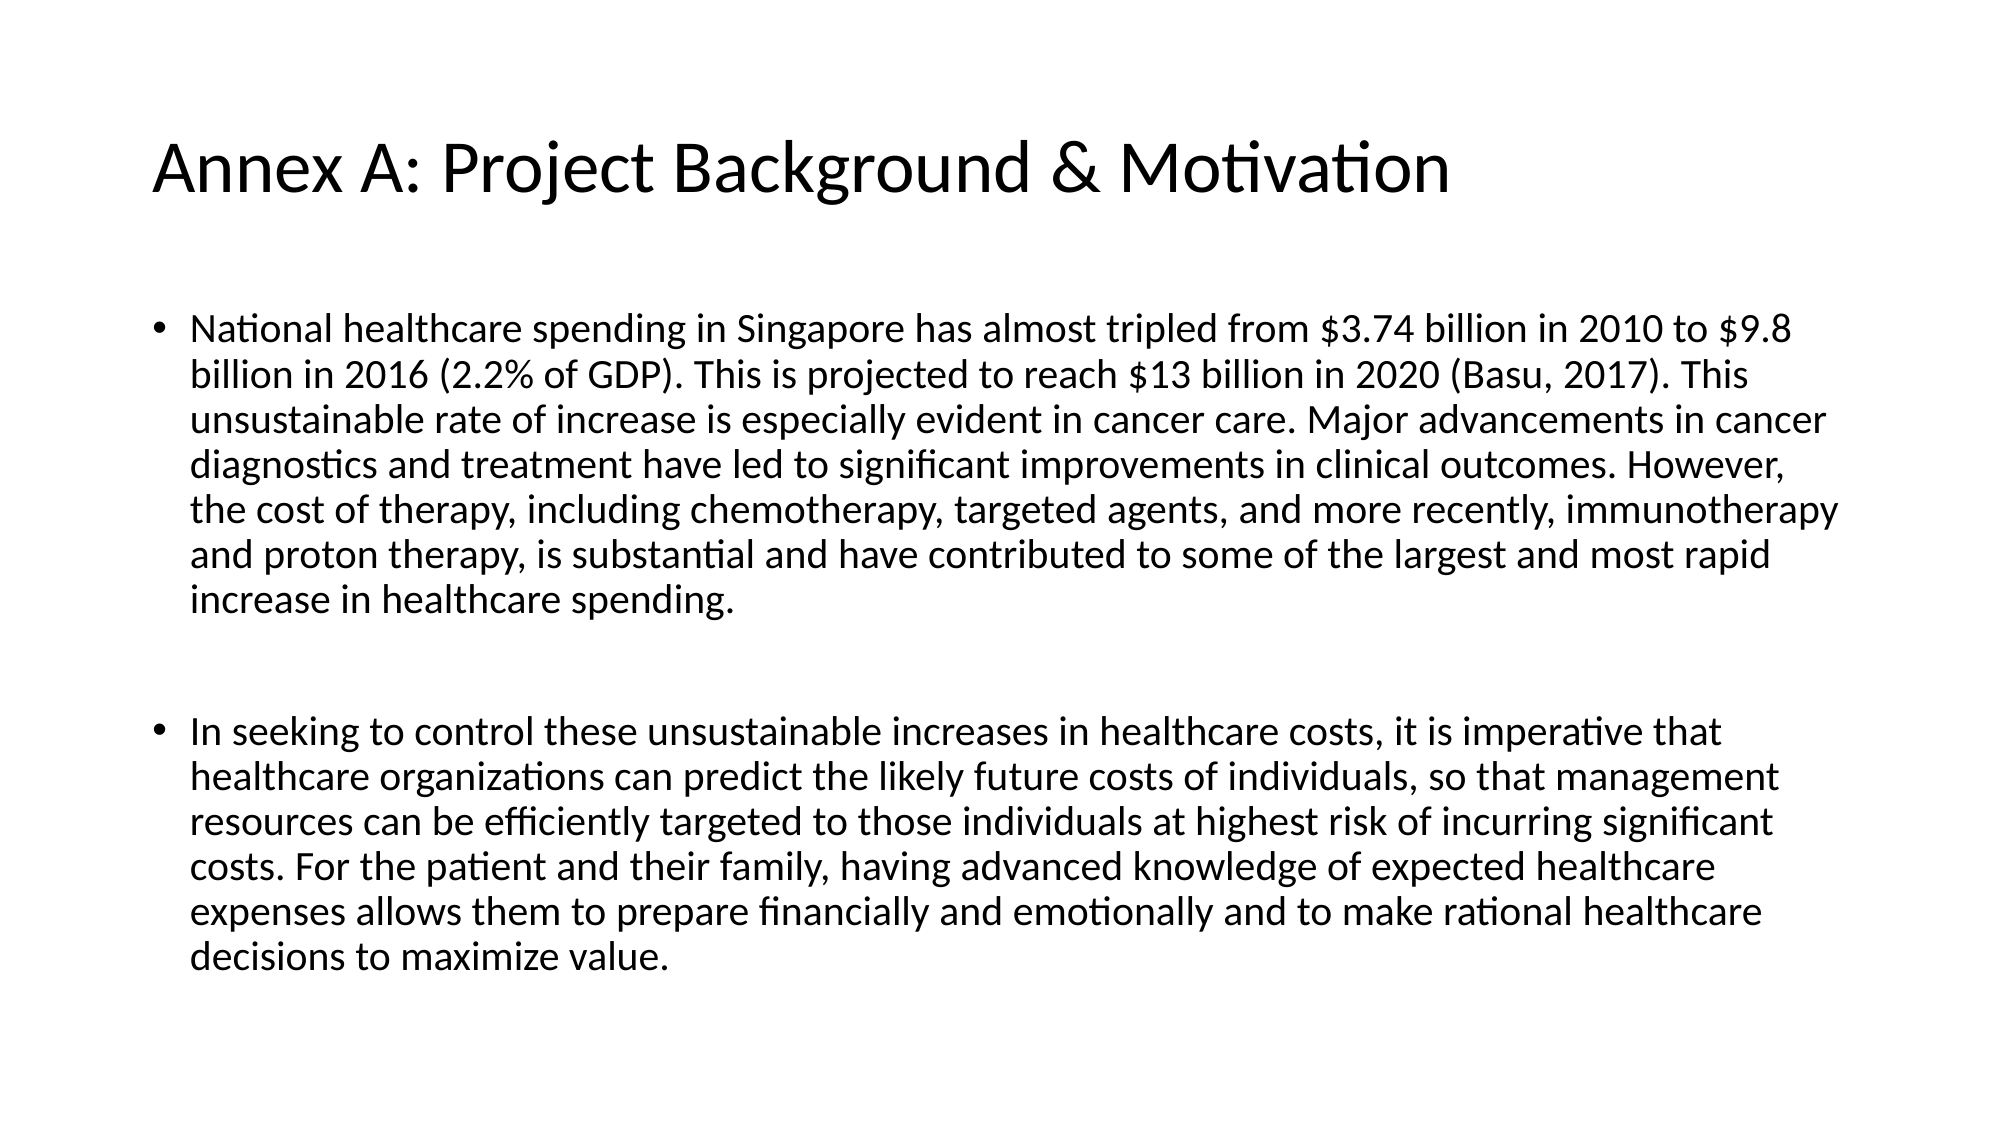

# Annex A: Project Background & Motivation
National healthcare spending in Singapore has almost tripled from $3.74 billion in 2010 to $9.8 billion in 2016 (2.2% of GDP). This is projected to reach $13 billion in 2020 (Basu, 2017). This unsustainable rate of increase is especially evident in cancer care. Major advancements in cancer diagnostics and treatment have led to significant improvements in clinical outcomes. However, the cost of therapy, including chemotherapy, targeted agents, and more recently, immunotherapy and proton therapy, is substantial and have contributed to some of the largest and most rapid increase in healthcare spending.

In seeking to control these unsustainable increases in healthcare costs, it is imperative that healthcare organizations can predict the likely future costs of individuals, so that management resources can be efficiently targeted to those individuals at highest risk of incurring significant costs. For the patient and their family, having advanced knowledge of expected healthcare expenses allows them to prepare financially and emotionally and to make rational healthcare decisions to maximize value.